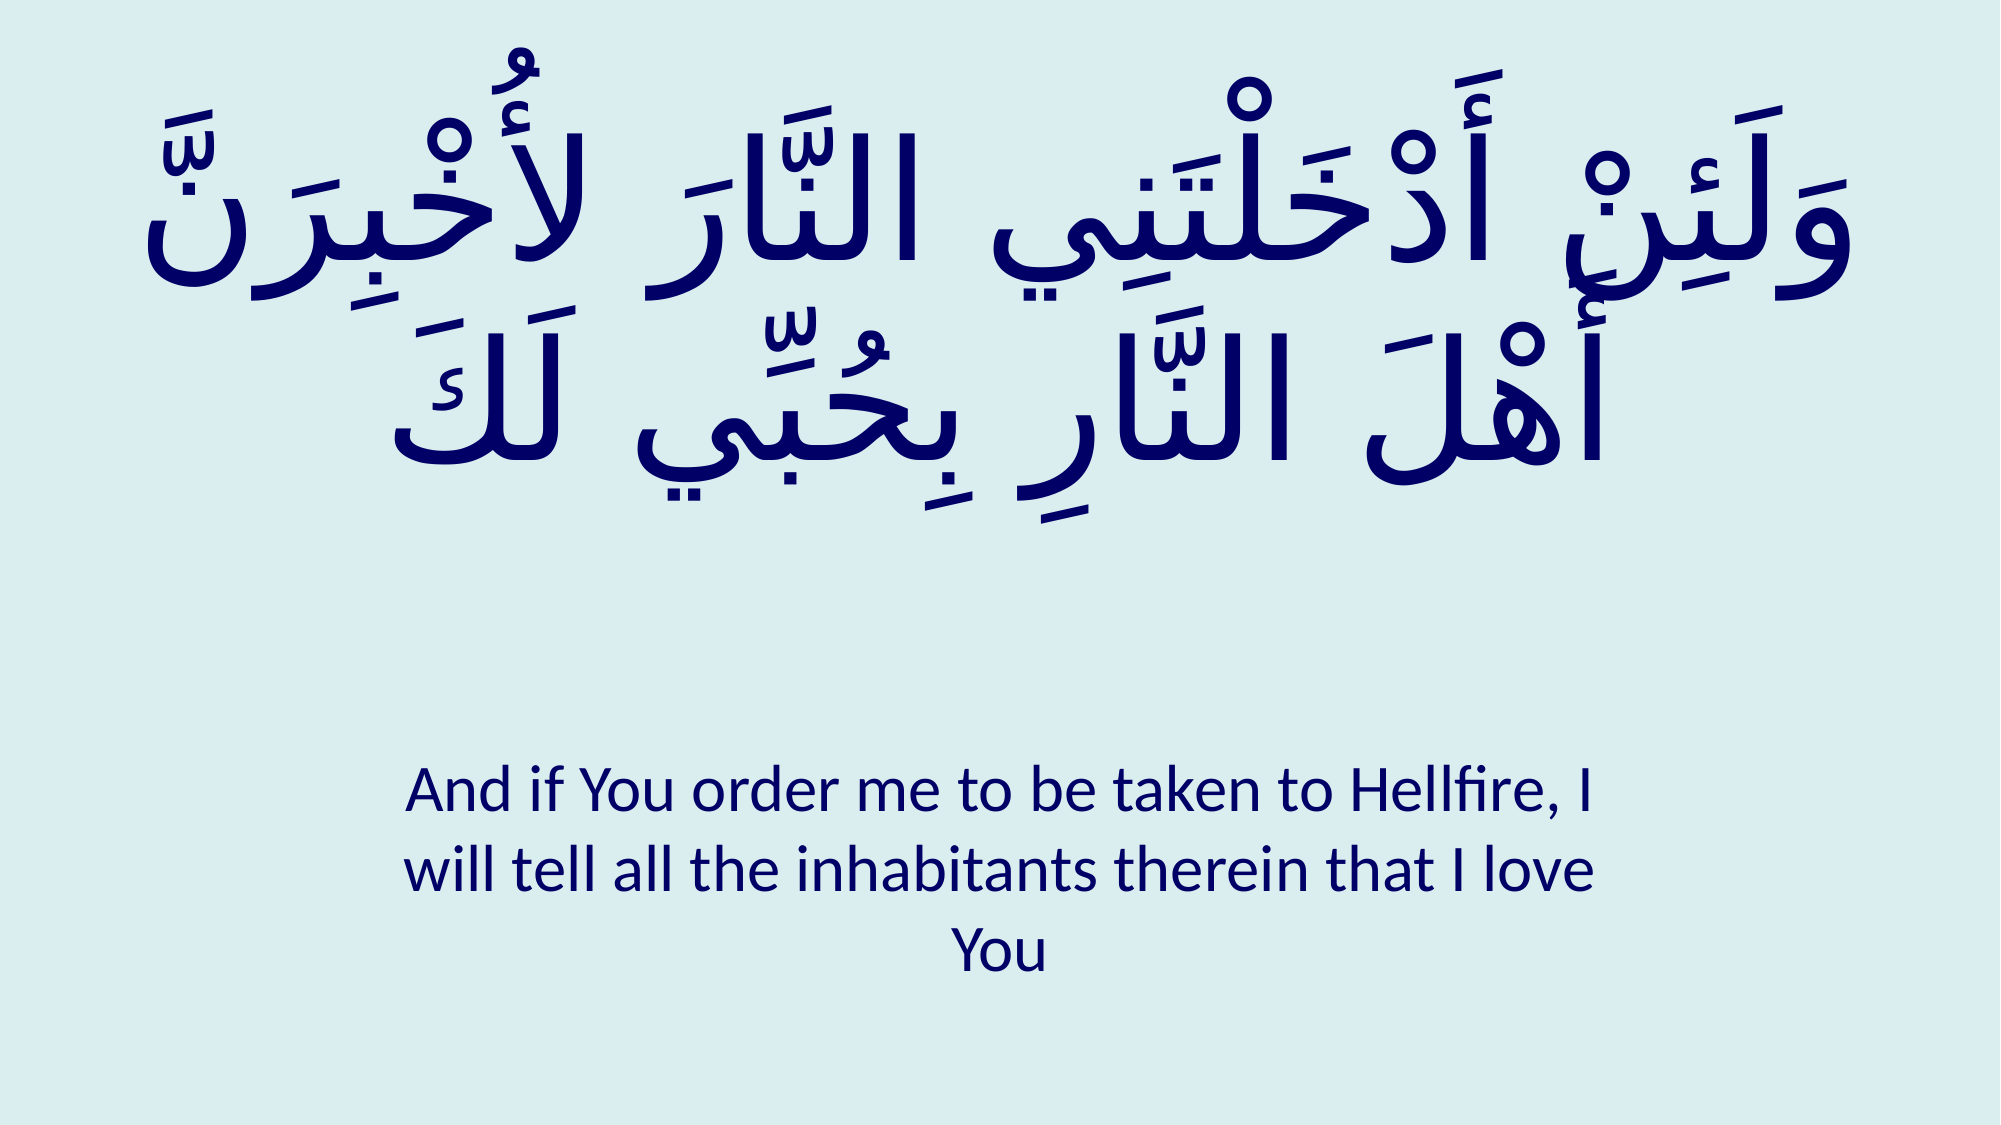

# وَلَئِنْ أَدْخَلْتَنِي النَّارَ لأُخْبِرَنَّ أَهْلَ النَّارِ بِحُبِّي لَكَ
And if You order me to be taken to Hellfire, I will tell all the inhabitants therein that I love You